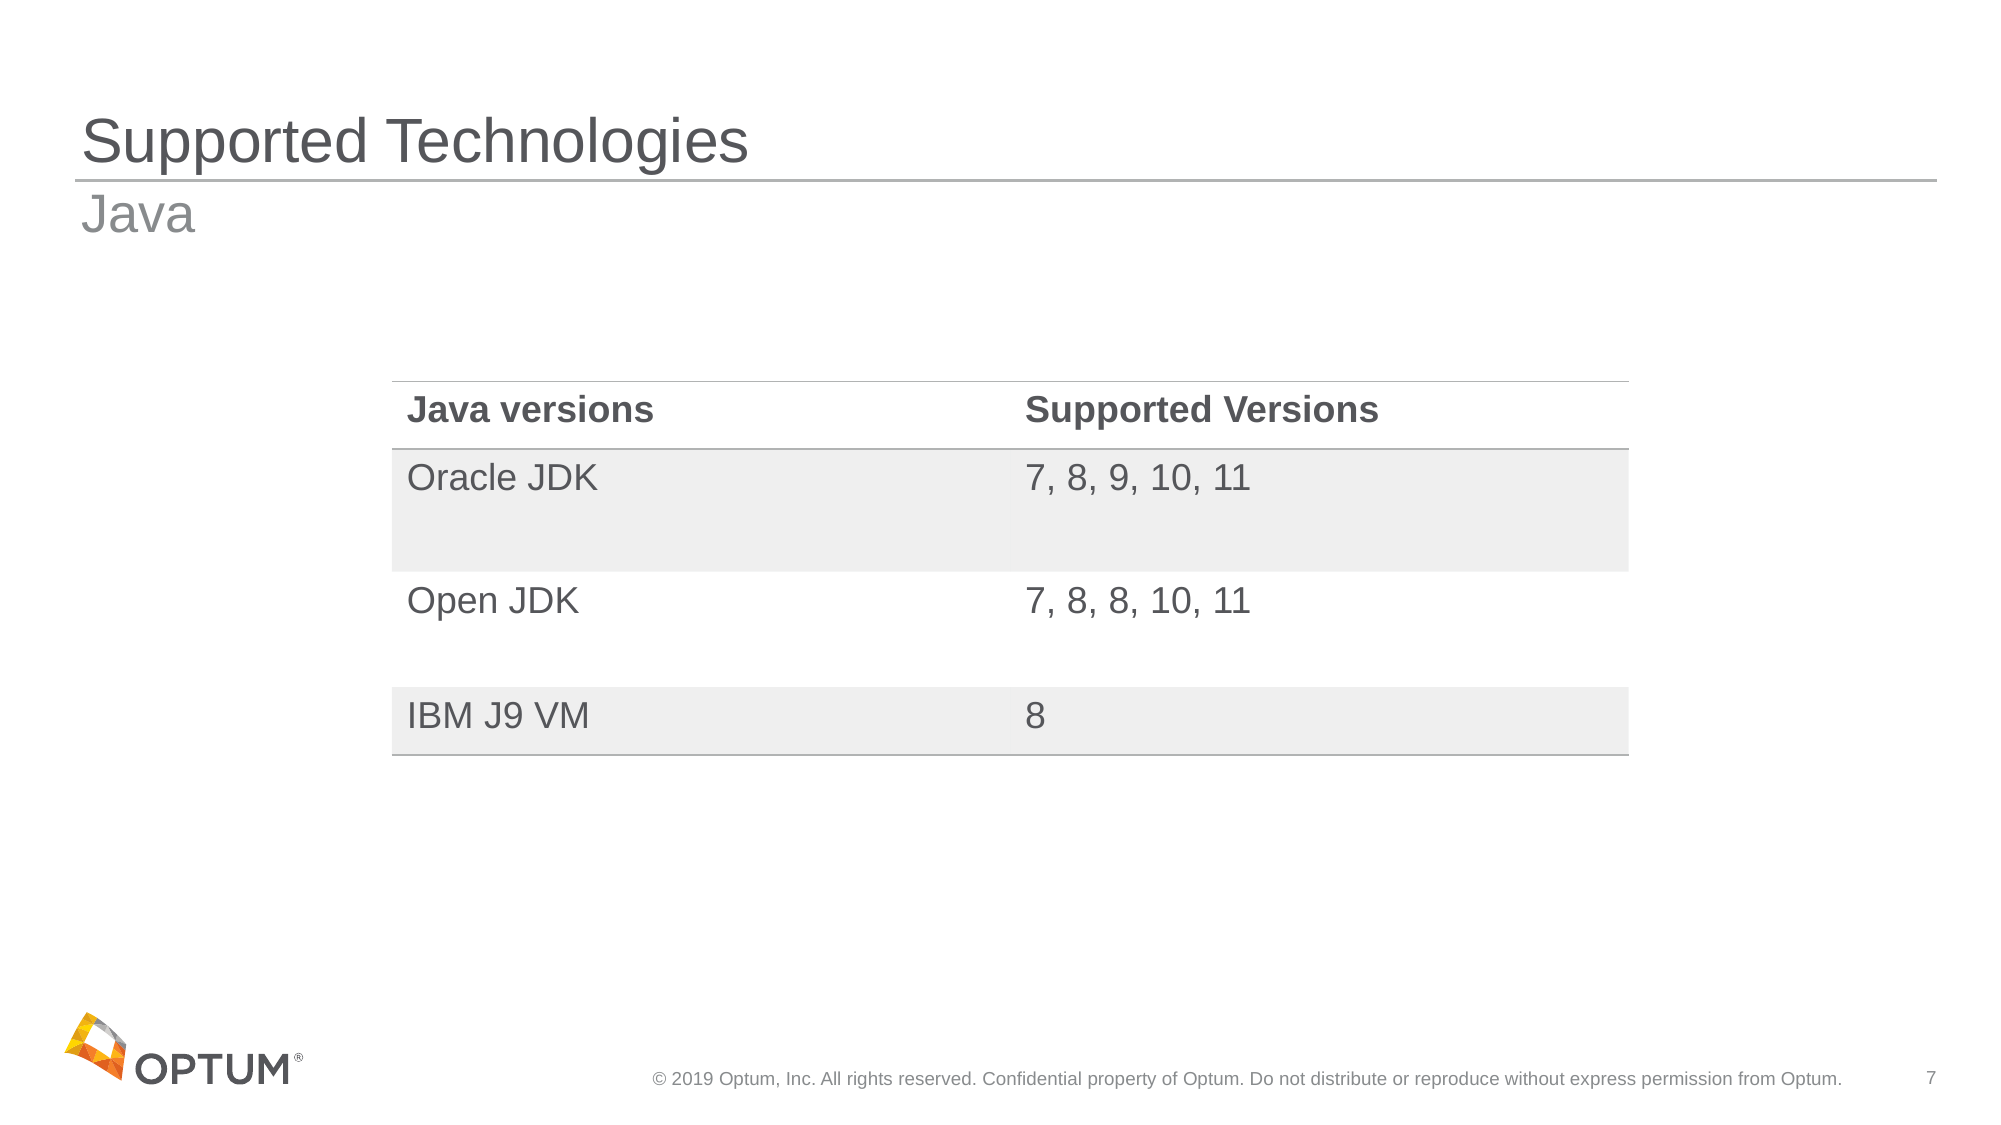

# Supported Technologies
Java

| Java versions | Supported Versions |
| --- | --- |
| Oracle JDK | 7, 8, 9, 10, 11 |
| Open JDK | 7, 8, 8, 10, 11 |
| IBM J9 VM | 8 |
© 2019 Optum, Inc. All rights reserved. Confidential property of Optum. Do not distribute or reproduce without express permission from Optum.
7